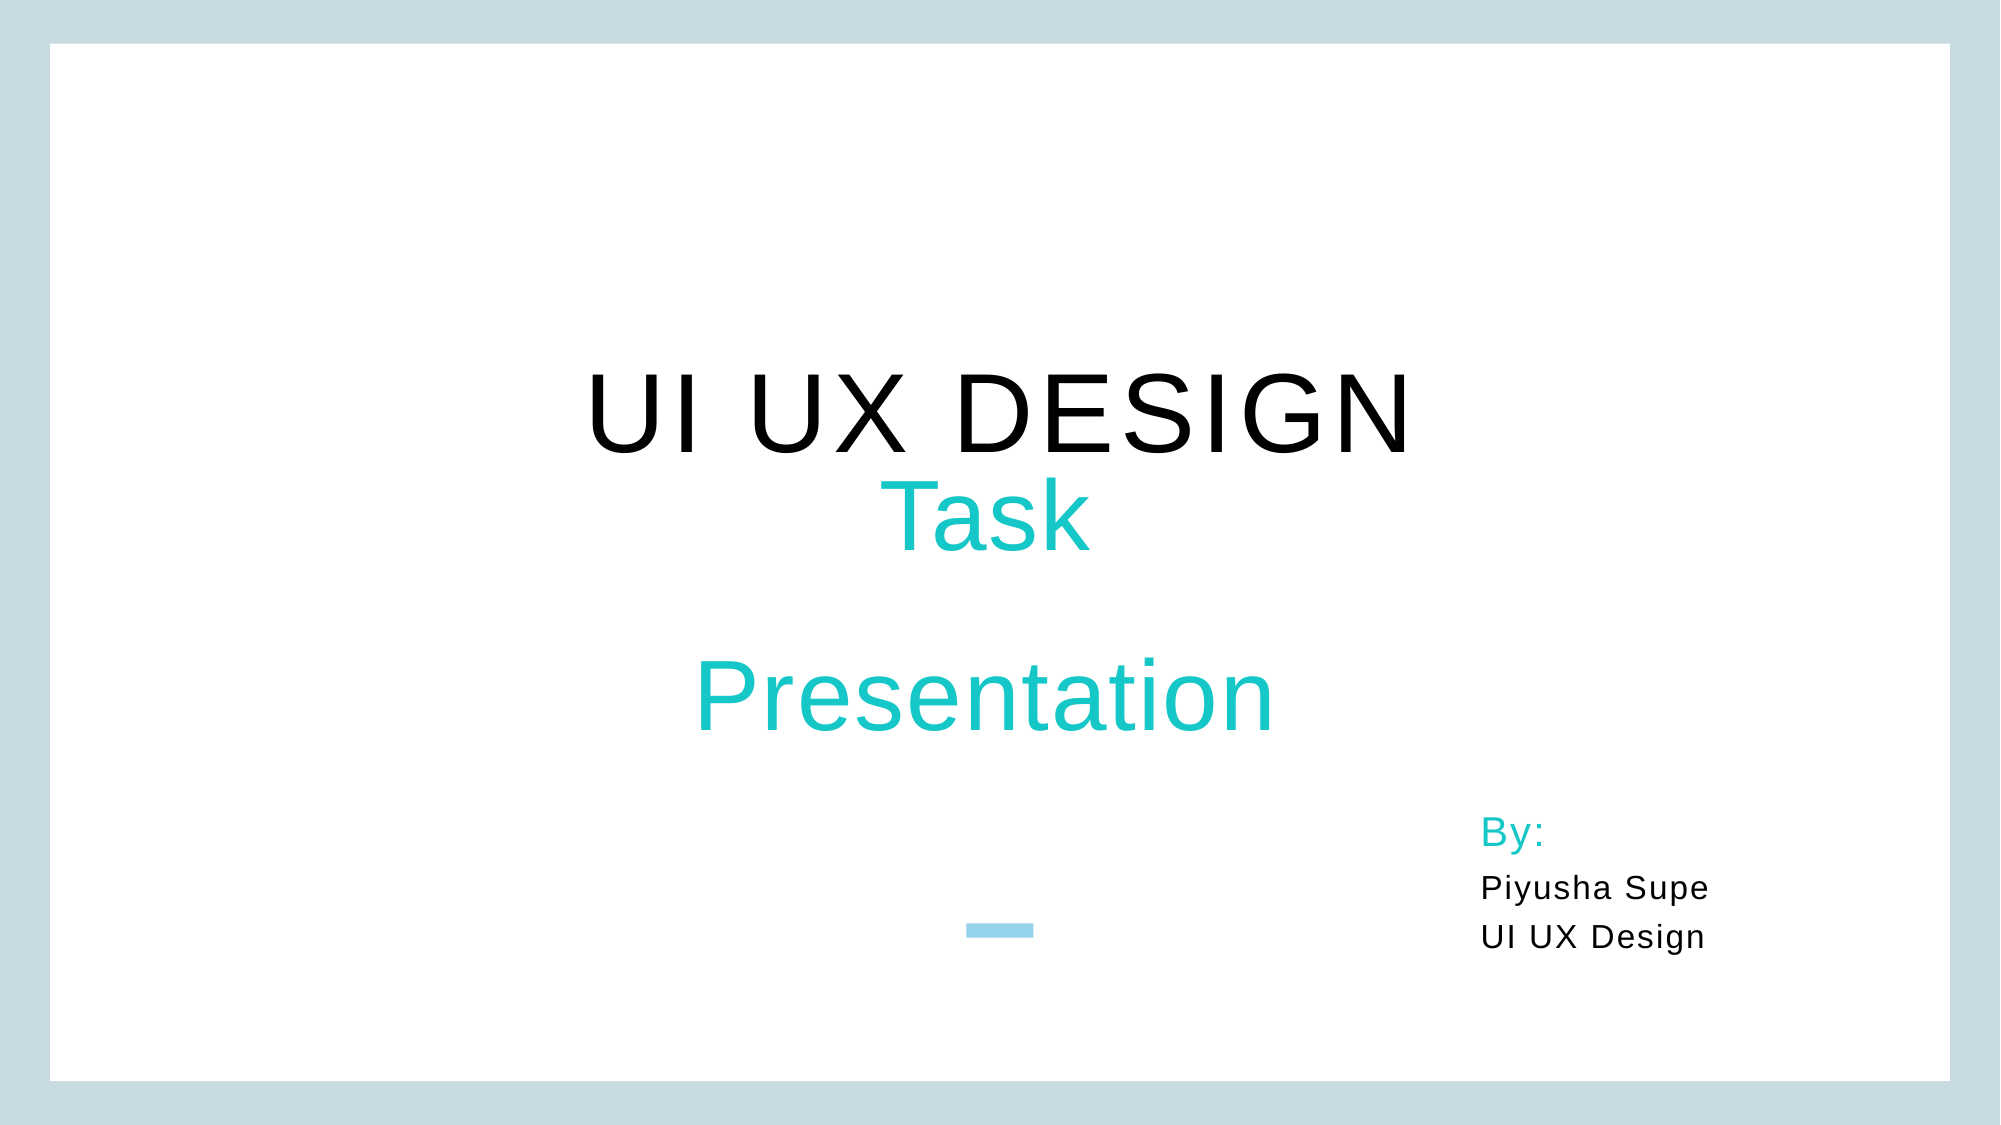

Ui ux design
Task
Presentation
By:
Piyusha Supe
UI UX Design